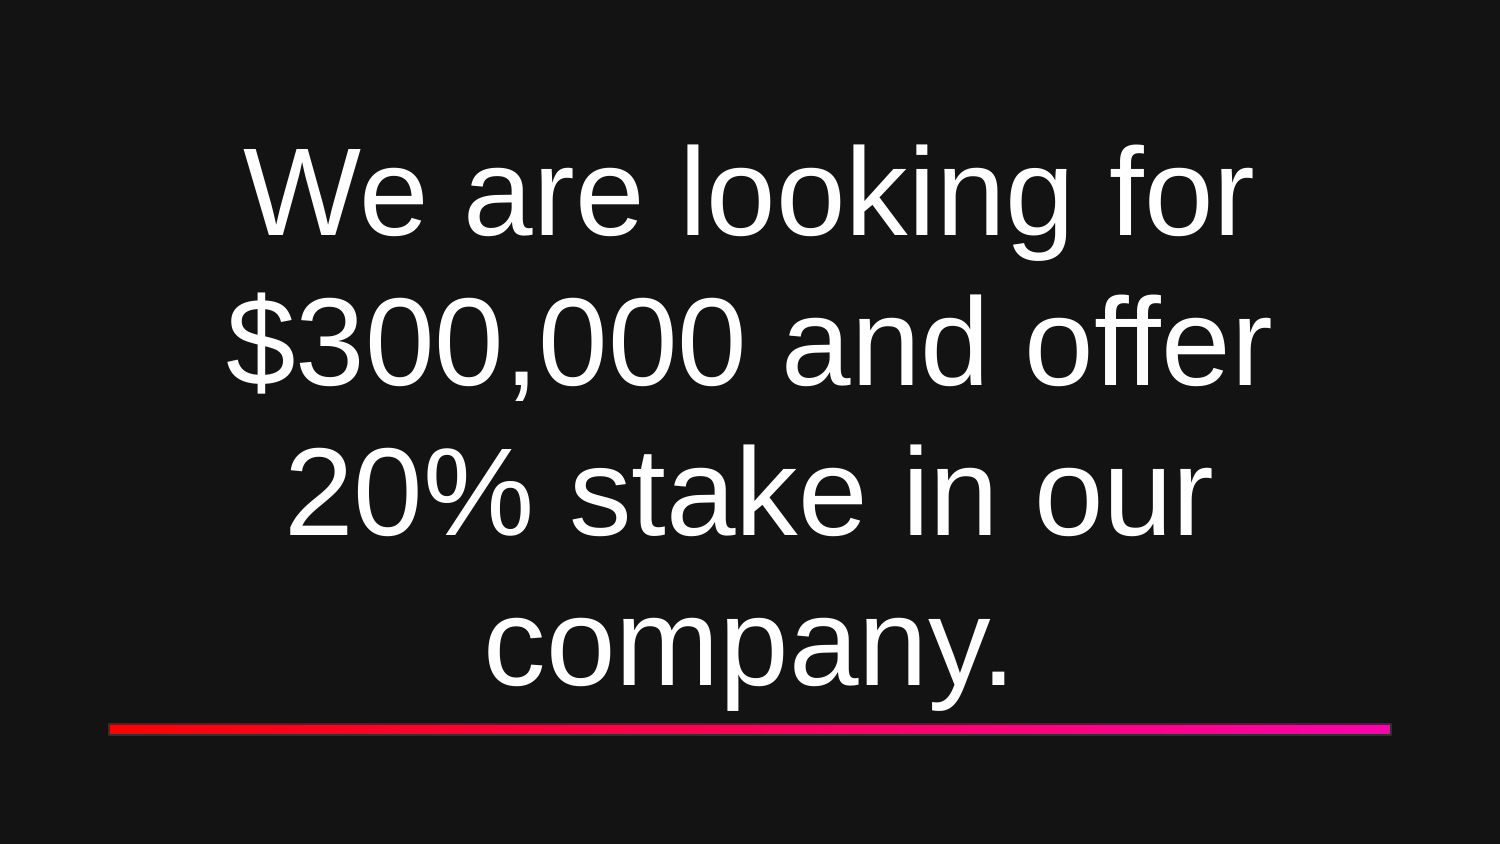

# We are looking for $300,000 and offer 20% stake in our company.